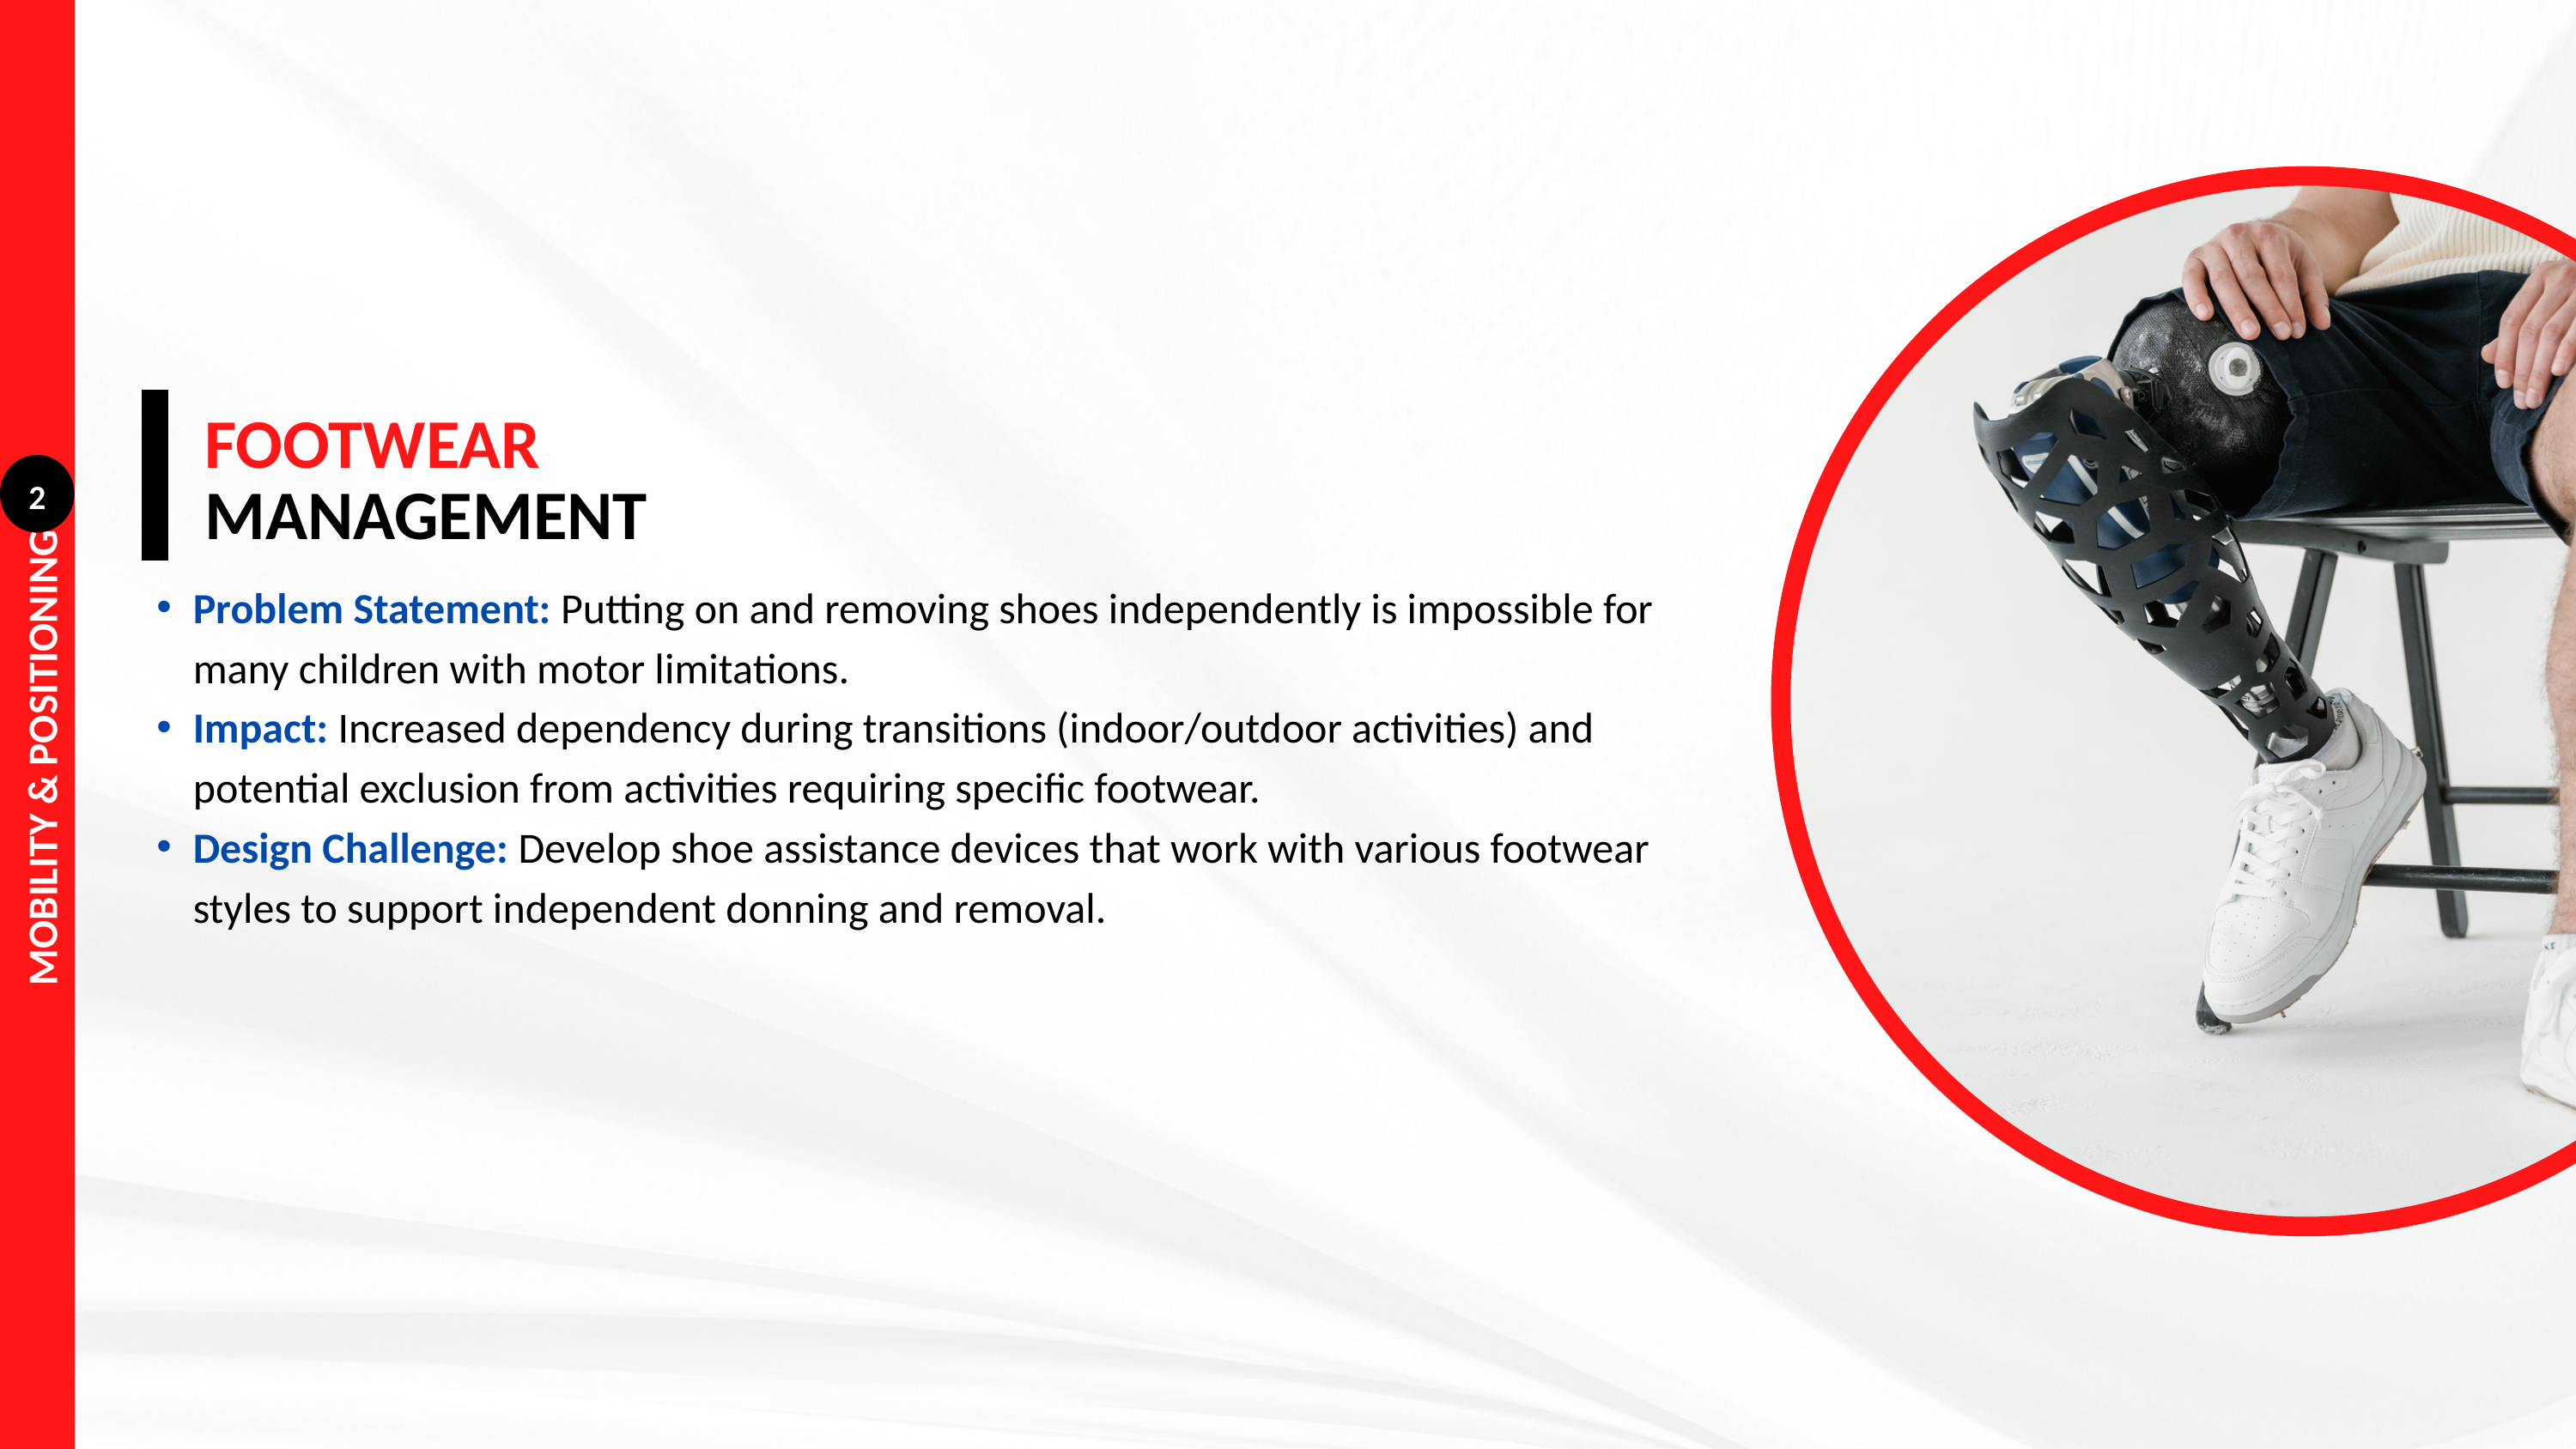

FOOTWEAR

2
MANAGEMENT

Problem Statement: Putting on and removing shoes independently is impossible for many children with motor limitations.
Impact: Increased dependency during transitions (indoor/outdoor activities) and potential exclusion from activities requiring specific footwear.
Design Challenge: Develop shoe assistance devices that work with various footwear styles to support independent donning and removal.
MOBILITY & POSITIONING